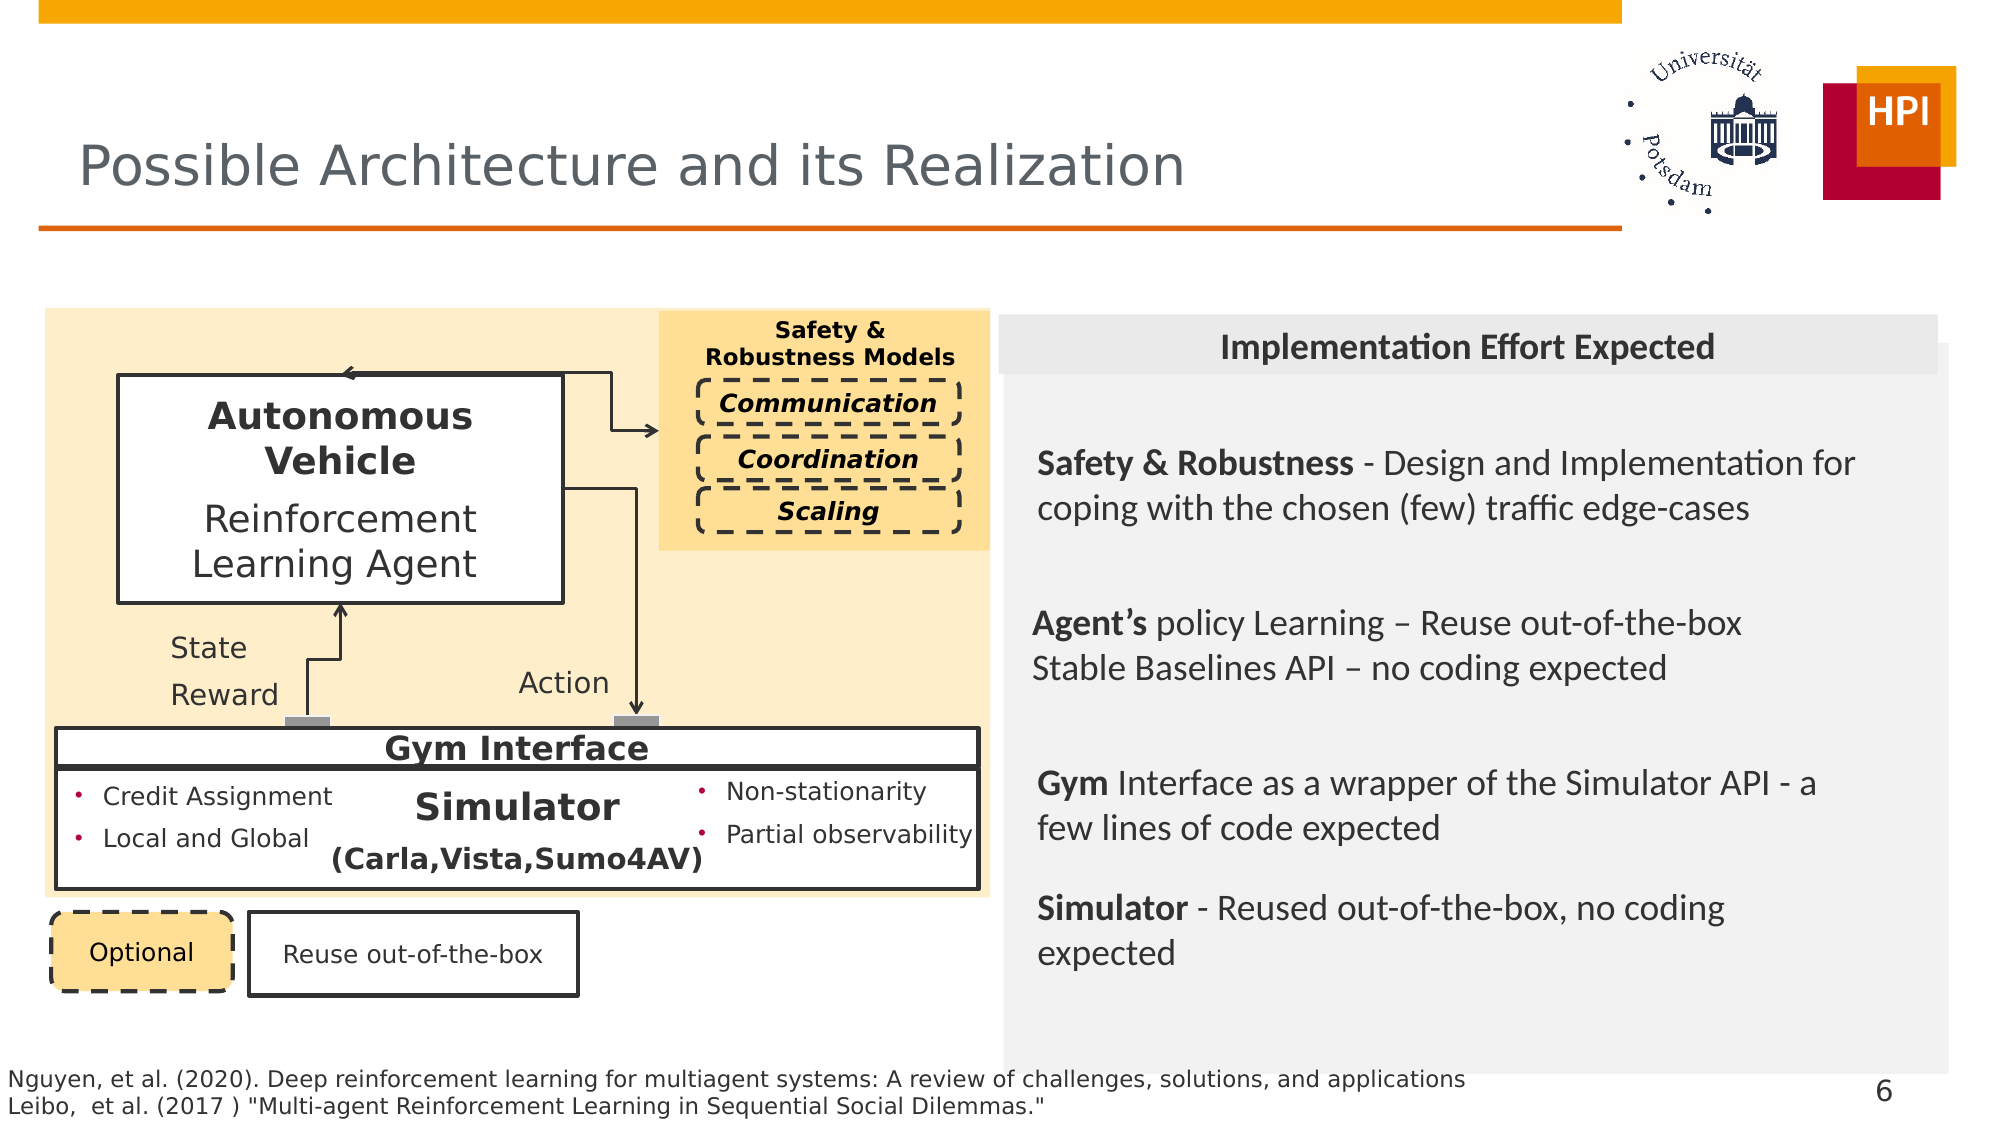

# Possible Architecture and its Realization

Safety & Robustness Models

Implementation Effort Expected

Autonomous Vehicle
Reinforcement Learning Agent
Communication
Safety & Robustness - Design and Implementation for coping with the chosen (few) traffic edge-cases
Coordination
Scaling
Agent’s policy Learning – Reuse out-of-the-box Stable Baselines API – no coding expected
State
Reward
Action

Gym Interface

Gym Interface as a wrapper of the Simulator API - a few lines of code expected
Simulator
(Carla,Vista,Sumo4AV)
Non-stationarity
Partial observability
Credit Assignment
Local and Global
Simulator - Reused out-of-the-box, no coding expected
Optional
Reuse out-of-the-box
Nguyen, et al. (2020). Deep reinforcement learning for multiagent systems: A review of challenges, solutions, and applications
Leibo,  et al. (2017 ) "Multi-agent Reinforcement Learning in Sequential Social Dilemmas."
6